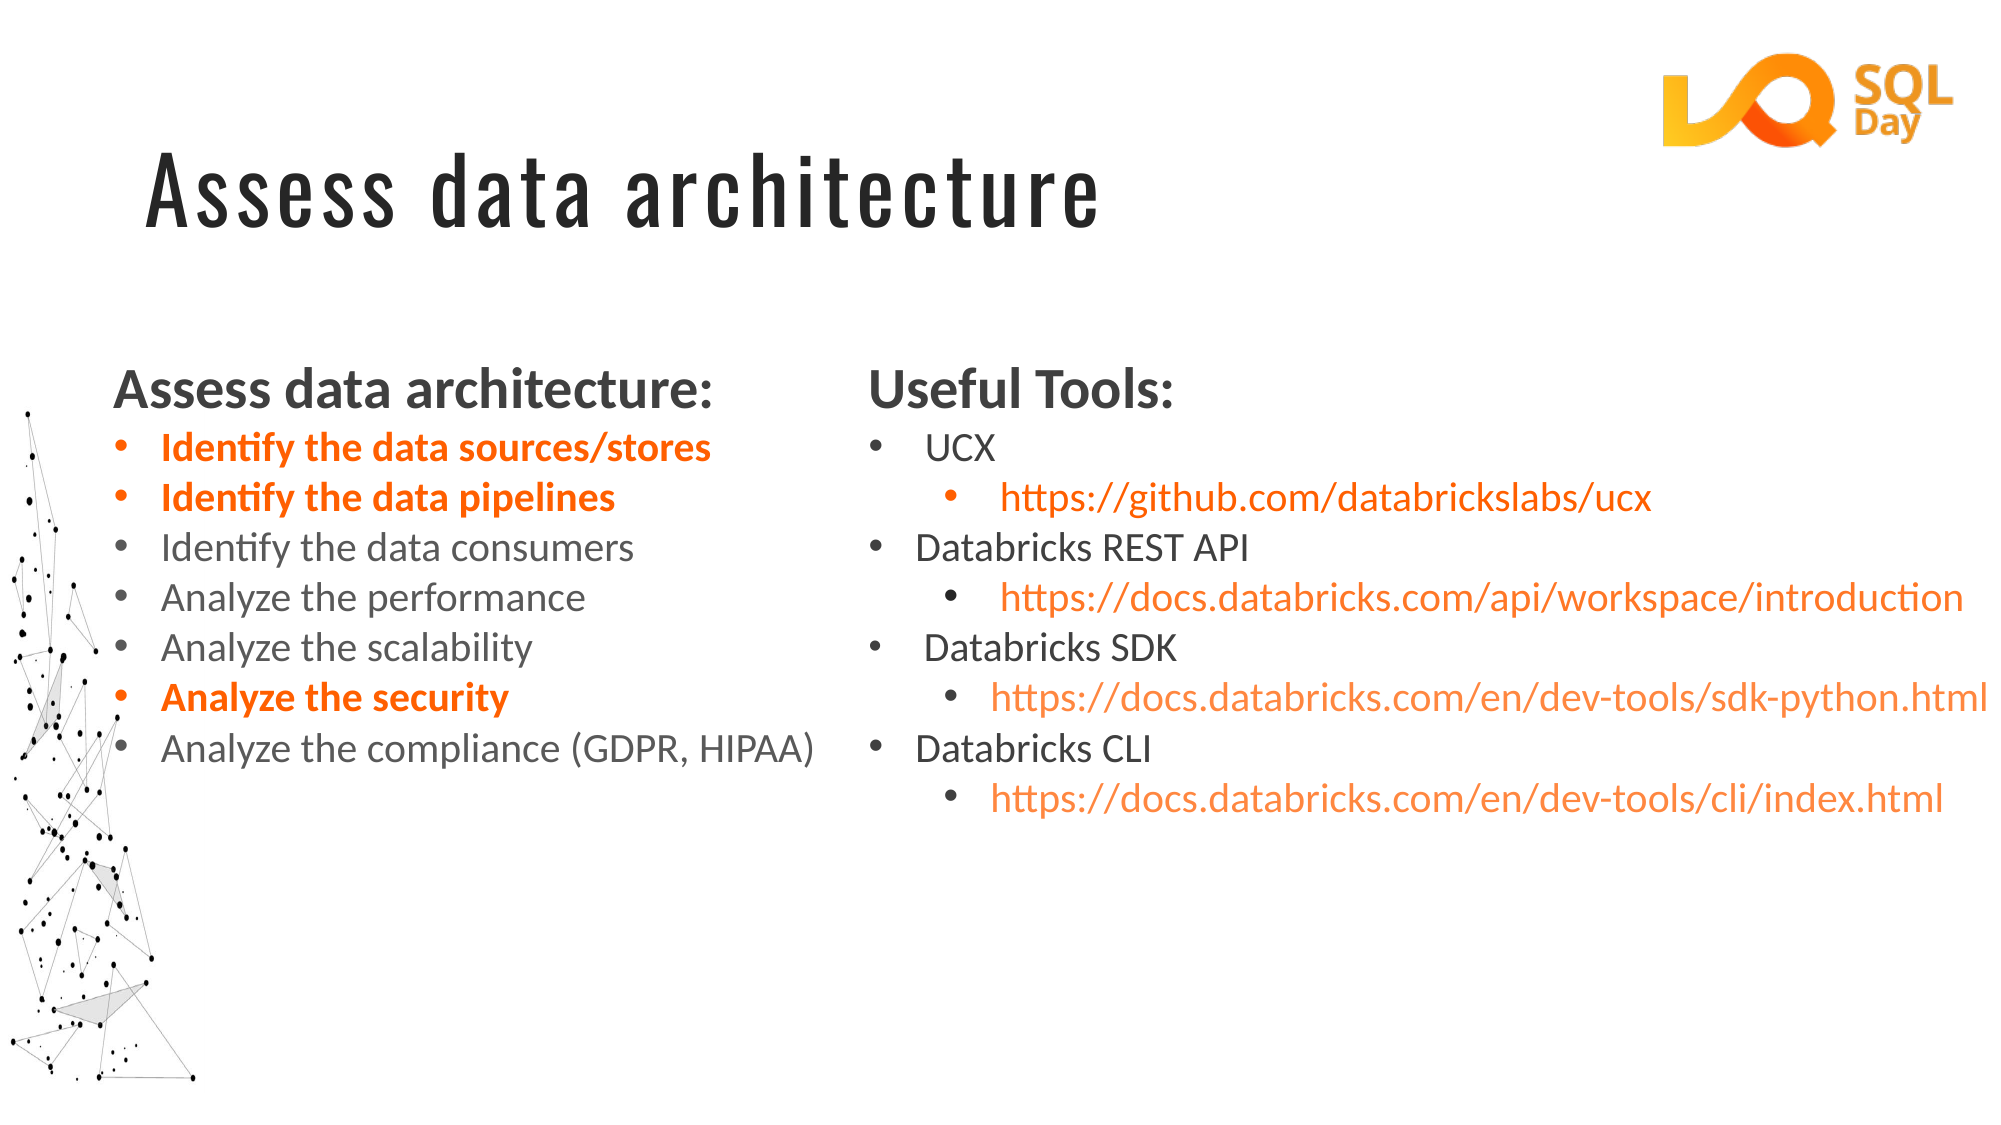

Assess data architecture

Assess data architecture:
Identify the data sources/stores
Identify the data pipelines
Identify the data consumers
Analyze the performance
Analyze the scalability
Analyze the security
Analyze the compliance (GDPR, HIPAA)
Useful Tools:
UCX
https://github.com/databrickslabs/ucx
Databricks REST API
https://docs.databricks.com/api/workspace/introduction
 Databricks SDK
https://docs.databricks.com/en/dev-tools/sdk-python.html
Databricks CLI
https://docs.databricks.com/en/dev-tools/cli/index.html